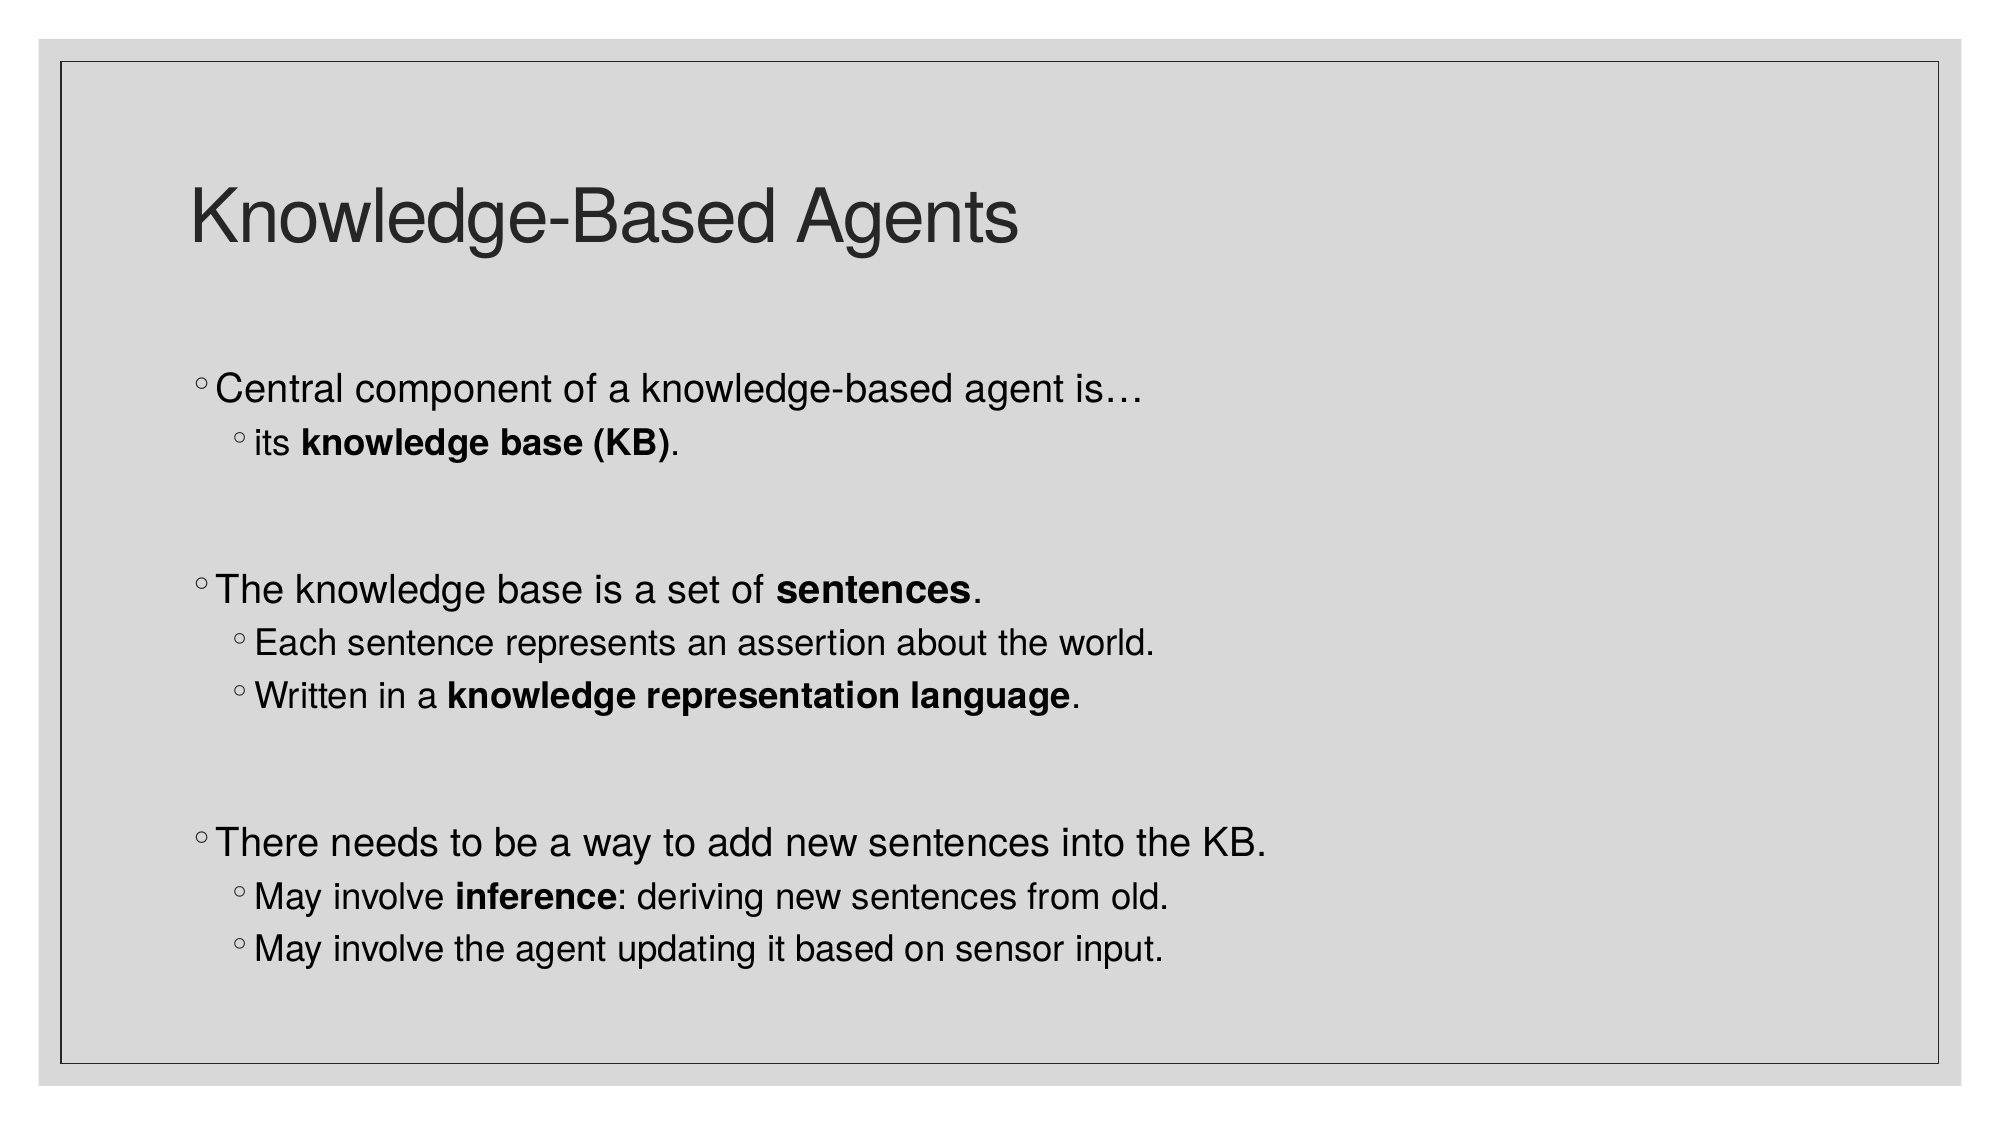

# Knowledge-Based Agents
Central component of a knowledge-based agent is…
its knowledge base (KB).

The knowledge base is a set of sentences.
Each sentence represents an assertion about the world.
Written in a knowledge representation language.

There needs to be a way to add new sentences into the KB.
May involve inference: deriving new sentences from old.
May involve the agent updating it based on sensor input.